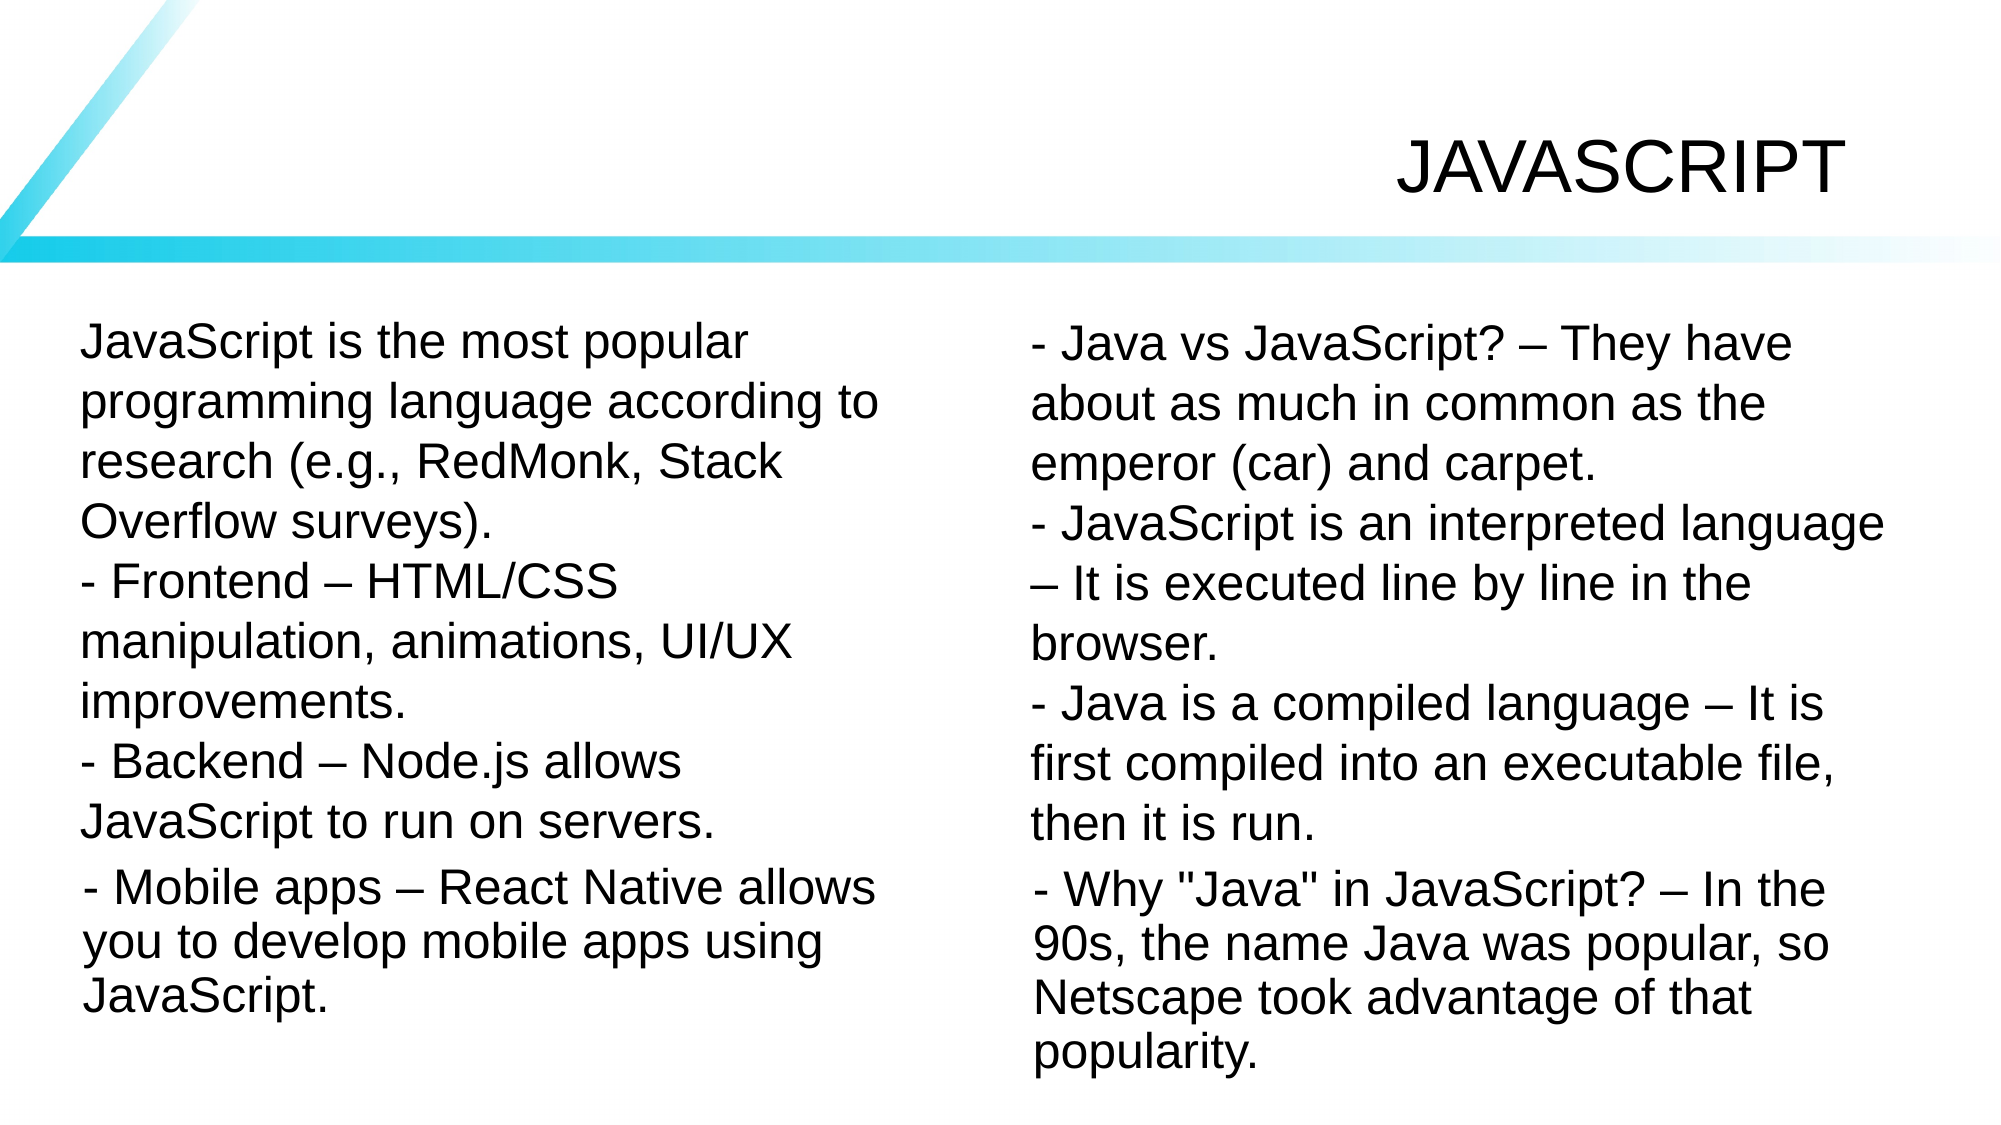

# JAVASCRIPT
JavaScript is the most popular programming language according to research (e.g., RedMonk, Stack Overflow surveys).
- Frontend – HTML/CSS manipulation, animations, UI/UX improvements.
- Backend – Node.js allows JavaScript to run on servers.
- Mobile apps – React Native allows you to develop mobile apps using JavaScript.
- Java vs JavaScript? – They have about as much in common as the emperor (car) and carpet.
- JavaScript is an interpreted language – It is executed line by line in the browser.
- Java is a compiled language – It is first compiled into an executable file, then it is run.
- Why "Java" in JavaScript? – In the 90s, the name Java was popular, so Netscape took advantage of that popularity.